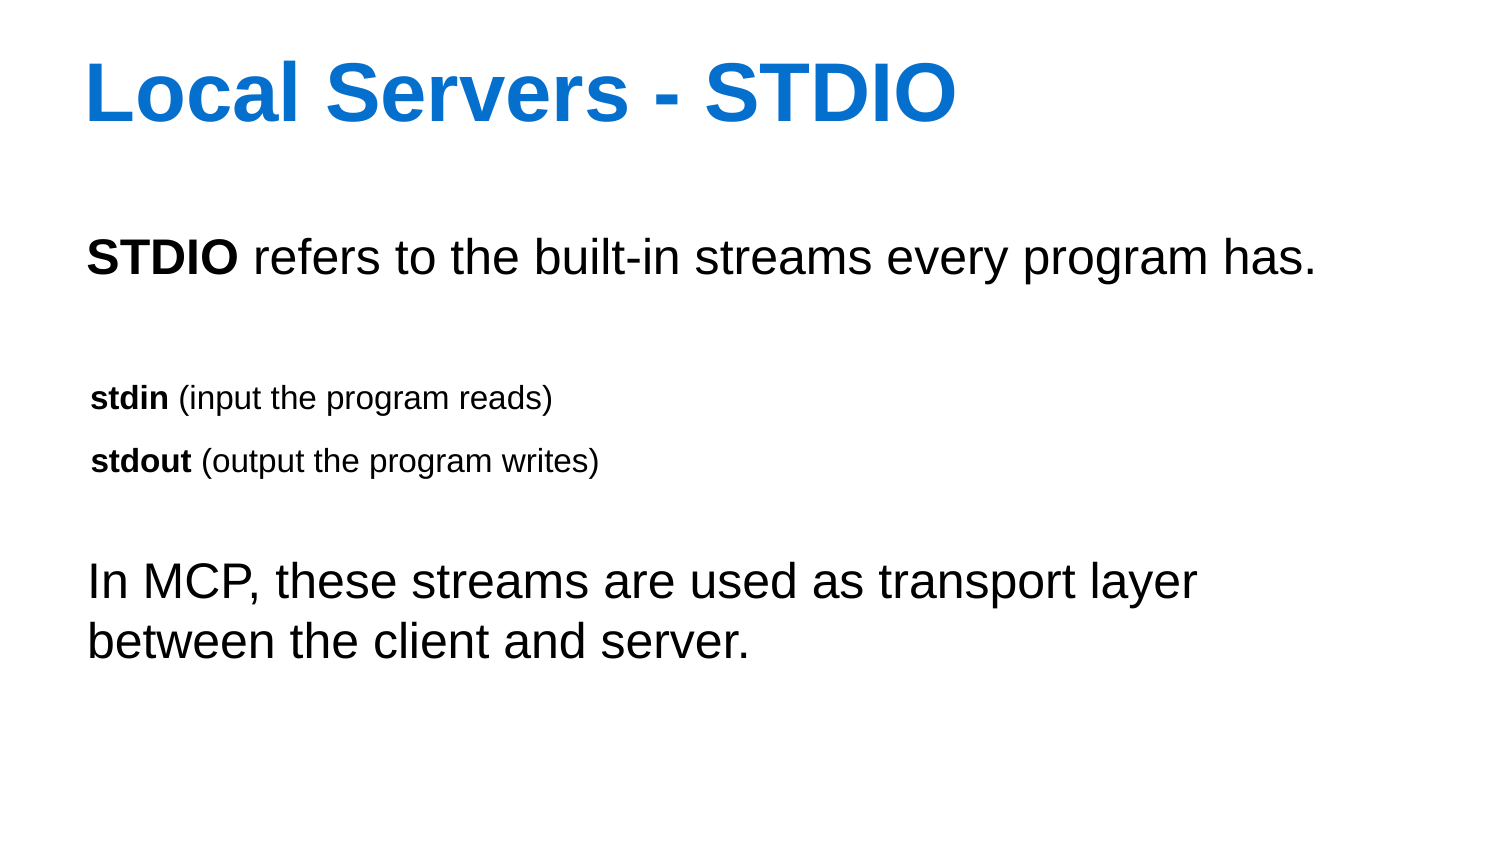

Local Servers - STDIO
STDIO refers to the built-in streams every program has.
stdin (input the program reads)
stdout (output the program writes)
In MCP, these streams are used as transport layer between the client and server.